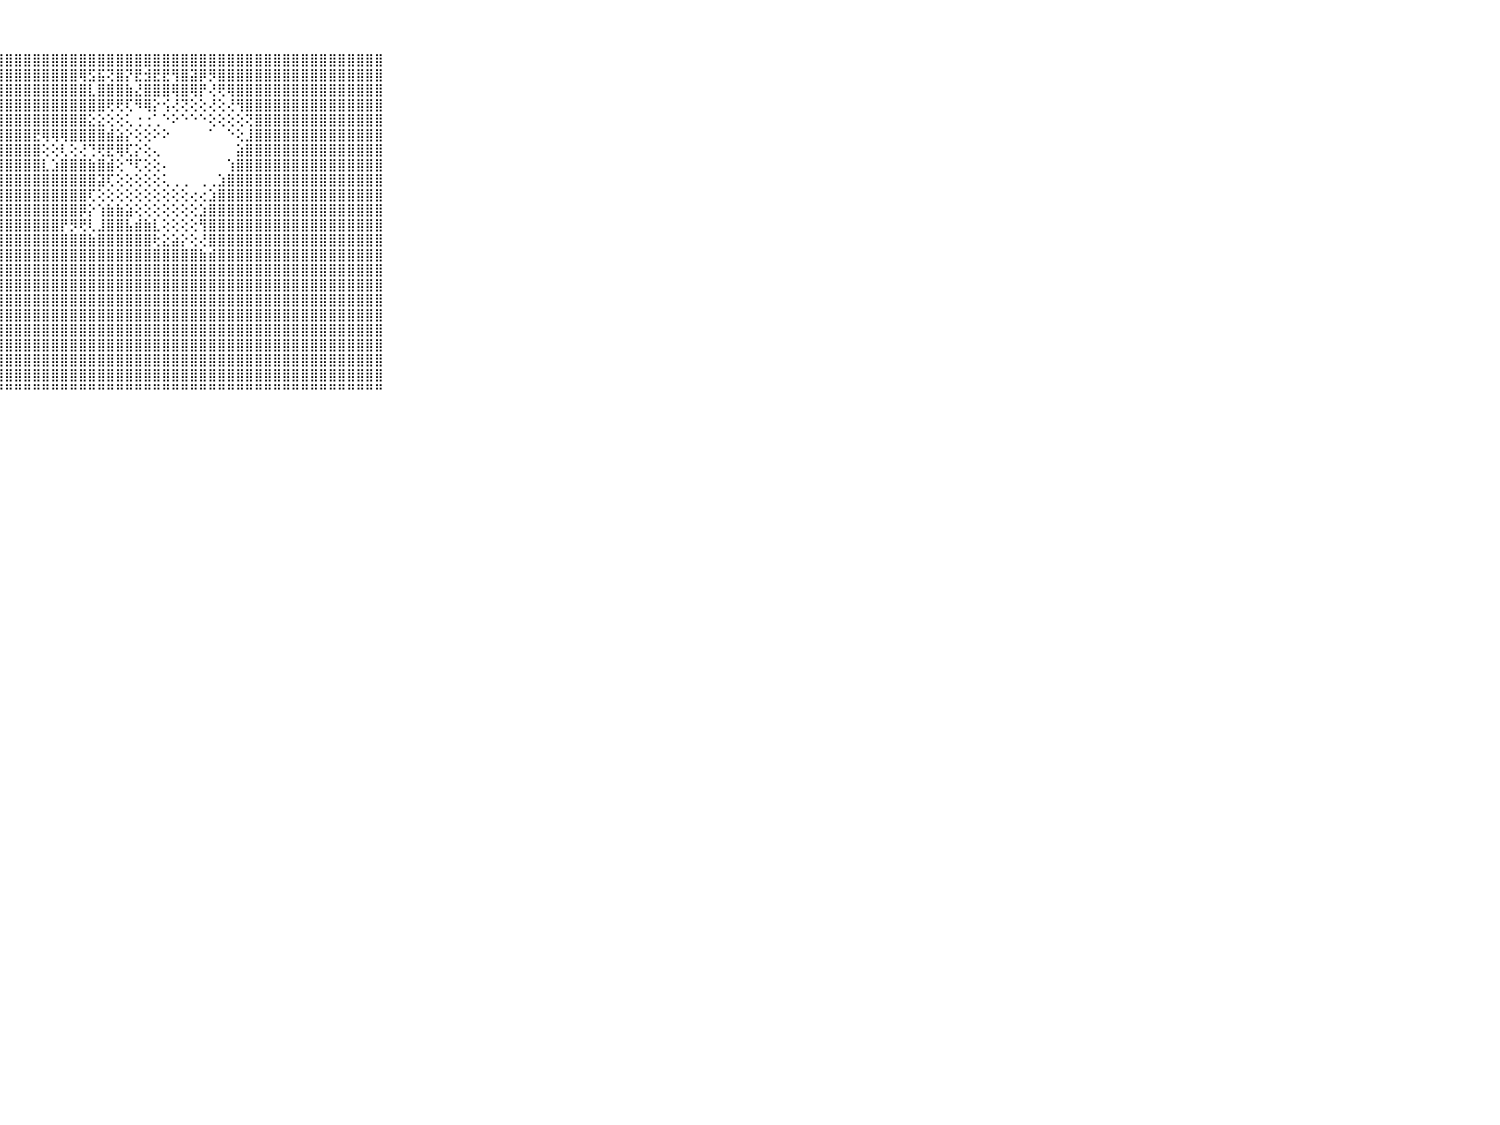

⠀⠀⠀⠀⠀⠀⠀⠀⠀⠀⠀⣿⣿⣿⣿⣿⣿⣿⣿⣿⣿⣿⣿⣿⣿⣿⣿⣿⣿⣿⣿⣿⣿⣿⣿⣿⣿⣿⣿⣿⣿⣿⣿⣿⣿⣿⣿⣿⣿⣿⣿⣿⣿⣿⣿⣿⣿⣿⣿⣿⣿⣿⣿⣿⣿⣿⣿⣿⣿⠀⠀⠀⠀⠀⠀⠀⠀⠀⠀⠀⠀
⠀⠀⠀⠀⠀⠀⠀⠀⠀⠀⠀⣿⣿⣿⣿⣿⣿⣿⣿⣿⣿⣿⣿⣿⣿⣿⣿⣿⣿⣿⣿⣿⣿⣿⣿⣿⢿⣫⣯⢝⣿⡝⣟⣺⣟⣟⢻⣿⣽⡿⡻⣿⣿⣿⣿⣿⣿⣿⣿⣿⣿⣿⣿⣿⣿⣿⣿⣿⣿⠀⠀⠀⠀⠀⠀⠀⠀⠀⠀⠀⠀
⠀⠀⠀⠀⠀⠀⠀⠀⠀⠀⠀⣿⣿⣿⣿⣿⣿⣿⣿⣿⣿⣿⣿⣿⣿⣿⣿⣿⣿⣿⣿⣿⣿⣿⣿⣿⣿⣇⣿⣿⣿⣷⣜⣿⣿⣿⢿⣿⢿⡟⢜⢟⢿⣿⣿⣿⣿⣿⣿⣿⣿⣿⣿⣿⣿⣿⣿⣿⣿⠀⠀⠀⠀⠀⠀⠀⠀⠀⠀⠀⠀
⠀⠀⠀⠀⠀⠀⠀⠀⠀⠀⠀⣿⣿⣿⣿⣿⣿⣿⣿⣿⣿⣿⣿⣿⣿⣿⣿⣿⣿⣿⣿⣿⣿⣿⣿⣿⣿⣿⣿⢟⢟⢏⠻⢿⡕⢪⢜⢝⢕⢕⢜⢕⢜⢻⣿⣿⣿⣿⣿⣿⣿⣿⣿⣿⣿⣿⣿⣿⣿⠀⠀⠀⠀⠀⠀⠀⠀⠀⠀⠀⠀
⠀⠀⠀⠀⠀⠀⠀⠀⠀⠀⠀⣿⣿⣿⣿⣿⣿⣿⣿⣿⣿⣿⣿⣿⣿⣿⣿⣿⣿⣿⣿⣿⣿⣿⣿⣿⣿⣕⣕⢕⢕⢅⢐⢐⢁⠑⠕⠑⠑⠑⢕⢕⢕⢕⢝⣿⣿⣿⣿⣿⣿⣿⣿⣿⣿⣿⣿⣿⣿⠀⠀⠀⠀⠀⠀⠀⠀⠀⠀⠀⠀
⠀⠀⠀⠀⠀⠀⠀⠀⠀⠀⠀⣿⣿⣿⣿⣿⣿⣿⣿⣿⣿⣿⣿⣿⣿⣿⣿⣿⣿⣿⣿⣟⢿⢿⢿⣿⣿⣿⣿⣾⣵⡕⢕⢕⠕⠕⠀⠀⠀⠀⠁⠀⠑⢕⣸⣿⣿⣿⣿⣿⣿⣿⣿⣿⣿⣿⣿⣿⣿⠀⠀⠀⠀⠀⠀⠀⠀⠀⠀⠀⠀
⠀⠀⠀⠀⠀⠀⠀⠀⠀⠀⠀⣿⣿⣿⣿⣿⣿⣿⣿⣿⣿⣿⣿⣿⣿⣿⣿⣿⣿⣿⣿⣿⢕⢕⢇⢕⢜⢙⢟⣟⢿⢏⡕⢕⢄⠀⠀⠀⠀⠀⠀⠀⠀⣵⣿⣿⣿⣿⣿⣿⣿⣿⣿⣿⣿⣿⣿⣿⣿⠀⠀⠀⠀⠀⠀⠀⠀⠀⠀⠀⠀
⠀⠀⠀⠀⠀⠀⠀⠀⠀⠀⠀⣿⣿⣿⣿⣿⣿⣿⣿⣿⣿⣿⣿⣿⣿⣿⣿⣿⣿⣿⣿⣿⣇⣱⣿⣿⣿⣷⣿⣾⢕⠙⢏⢕⢕⠄⠀⠀⠀⠀⠀⠀⢱⣿⣿⣿⣿⣿⣿⣿⣿⣿⣿⣿⣿⣿⣿⣿⣿⠀⠀⠀⠀⠀⠀⠀⠀⠀⠀⠀⠀
⠀⠀⠀⠀⠀⠀⠀⠀⠀⠀⠀⣿⣿⣿⣿⣿⣿⣿⣿⣿⣿⣿⣿⣿⣿⣿⣿⣿⣿⣿⣿⣿⣿⣿⣿⣿⣿⣿⣽⢏⢕⢕⢕⢕⢕⢅⢀⢀⠀⢀⢀⣱⣿⣿⣿⣿⣿⣿⣿⣿⣿⣿⣿⣿⣿⣿⣿⣿⣿⠀⠀⠀⠀⠀⠀⠀⠀⠀⠀⠀⠀
⠀⠀⠀⠀⠀⠀⠀⠀⠀⠀⠀⣿⣿⣿⣿⣿⣿⣿⣿⣿⣿⣿⣿⣿⣿⣿⣿⣿⣿⣿⣿⣿⣿⣿⣿⣿⣿⢏⢕⢕⢕⢕⢕⢕⢕⢕⢕⢕⢔⢔⣱⣿⣿⣿⣿⣿⣿⣿⣿⣿⣿⣿⣿⣿⣿⣿⣿⣿⣿⠀⠀⠀⠀⠀⠀⠀⠀⠀⠀⠀⠀
⠀⠀⠀⠀⠀⠀⠀⠀⠀⠀⠀⣿⣿⣿⣿⣿⣿⣿⣿⣿⣿⣿⣿⣿⣿⣿⣿⣿⣿⣿⣿⣿⣿⣿⣿⣿⡿⡕⢱⣷⣷⣵⢕⢕⢕⢕⢕⢕⢕⣱⣿⣿⣿⣿⣿⣿⣿⣿⣿⣿⣿⣿⣿⣿⣿⣿⣿⣿⣿⠀⠀⠀⠀⠀⠀⠀⠀⠀⠀⠀⠀
⠀⠀⠀⠀⠀⠀⠀⠀⠀⠀⠀⣿⣿⣿⣿⣿⣿⣿⣿⣿⣿⣿⣿⣿⣿⣿⣿⣿⣿⣿⣿⣿⣿⣿⡟⡻⢟⢇⣸⣿⣿⣧⣾⣷⣇⢕⢕⢕⢕⢻⣿⣿⣿⣿⣿⣿⣿⣿⣿⣿⣿⣿⣿⣿⣿⣿⣿⣿⣿⠀⠀⠀⠀⠀⠀⠀⠀⠀⠀⠀⠀
⠀⠀⠀⠀⠀⠀⠀⠀⠀⠀⠀⣿⣿⣿⣿⣿⣿⣿⣿⣿⣿⣿⣿⣿⣿⣿⣿⣿⣿⣿⣿⣿⣿⣿⣿⣿⣿⣷⣿⣿⣿⣿⣿⣿⢗⣕⣵⡕⢕⢜⣿⣿⣿⣿⣿⣿⣿⣿⣿⣿⣿⣿⣿⣿⣿⣿⣿⣿⣿⠀⠀⠀⠀⠀⠀⠀⠀⠀⠀⠀⠀
⠀⠀⠀⠀⠀⠀⠀⠀⠀⠀⠀⣿⣿⣿⣿⣿⣿⣿⣿⣿⣿⣿⣿⣿⣿⣿⣿⣿⣿⣿⣿⣿⣿⣿⣿⣿⣿⣿⣿⣿⣿⣿⣿⣿⣿⣿⣿⣿⣿⣷⣾⣿⣿⣿⣿⣿⣿⣿⣿⣿⣿⣿⣿⣿⣿⣿⣿⣿⣿⠀⠀⠀⠀⠀⠀⠀⠀⠀⠀⠀⠀
⠀⠀⠀⠀⠀⠀⠀⠀⠀⠀⠀⣿⣿⣿⣿⣿⣿⣿⣿⣿⣿⣿⣿⣿⣿⣿⣿⣿⣿⣿⣿⣿⣿⣿⣿⣿⣿⣿⣿⣿⣿⣿⣿⣿⣿⣿⣿⣿⣿⣿⣿⣿⣿⣿⣿⣿⣿⣿⣿⣿⣿⣿⣿⣿⣿⣿⣿⣿⣿⠀⠀⠀⠀⠀⠀⠀⠀⠀⠀⠀⠀
⠀⠀⠀⠀⠀⠀⠀⠀⠀⠀⠀⣿⣿⣿⣿⣿⣿⣿⣿⣿⣿⣿⣿⣿⣿⣿⣿⣿⣿⣿⣿⣿⣿⣿⣿⣿⣿⣿⣿⣿⣿⣿⣿⣿⣿⣿⣿⣿⣿⣿⣿⣿⣿⣿⣿⣿⣿⣿⣿⣿⣿⣿⣿⣿⣿⣿⣿⣿⣿⠀⠀⠀⠀⠀⠀⠀⠀⠀⠀⠀⠀
⠀⠀⠀⠀⠀⠀⠀⠀⠀⠀⠀⣿⣿⣿⣿⣿⣿⣿⣿⣿⣿⣿⣿⣿⣿⣿⣿⣿⣿⣿⣿⣿⣿⣿⣿⣿⣿⣿⣿⣿⣿⣿⣿⣿⣿⣿⣿⣿⣿⣿⣿⣿⣿⣿⣿⣿⣿⣿⣿⣿⣿⣿⣿⣿⣿⣿⣿⣿⣿⠀⠀⠀⠀⠀⠀⠀⠀⠀⠀⠀⠀
⠀⠀⠀⠀⠀⠀⠀⠀⠀⠀⠀⣿⣿⣿⣿⣿⣿⣿⣿⣿⣿⣿⣿⣿⣿⣿⣿⣿⣿⣿⣿⣿⣿⣿⣿⣿⣿⣿⣿⣿⣿⣿⣿⣿⣿⣿⣿⣿⣿⣿⣿⣿⣿⣿⣿⣿⣿⣿⣿⣿⣿⣿⣿⣿⣿⣿⣿⣿⣿⠀⠀⠀⠀⠀⠀⠀⠀⠀⠀⠀⠀
⠀⠀⠀⠀⠀⠀⠀⠀⠀⠀⠀⣿⣿⣿⣿⣿⣿⣿⣿⣿⣿⣿⣿⣿⣿⣿⣿⣿⣿⣿⣿⣿⣿⣿⣿⣿⣿⣿⣿⣿⣿⣿⣿⣿⣿⣿⣿⣿⣿⣿⣿⣿⣿⣿⣿⣿⣿⣿⣿⣿⣿⣿⣿⣿⣿⣿⣿⣿⣿⠀⠀⠀⠀⠀⠀⠀⠀⠀⠀⠀⠀
⠀⠀⠀⠀⠀⠀⠀⠀⠀⠀⠀⣿⣿⣿⣿⣿⣿⣿⣿⣿⣿⣿⣿⣿⣿⣿⣿⣿⣿⣿⣿⣿⣿⣿⣿⣿⣿⣿⣿⣿⣿⣿⣿⣿⣿⣿⣿⣿⣿⣿⣿⣿⣿⣿⣿⣿⣿⣿⣿⣿⣿⣿⣿⣿⣿⣿⣿⣿⣿⠀⠀⠀⠀⠀⠀⠀⠀⠀⠀⠀⠀
⠀⠀⠀⠀⠀⠀⠀⠀⠀⠀⠀⣿⣿⣿⣿⣿⣿⣿⣿⣿⣿⣿⣿⣿⣿⣿⣿⣿⣿⣿⣿⣿⣿⣿⣿⣿⣿⣿⣿⣿⣿⣿⣿⣿⣿⣿⣿⣿⣿⣿⣿⣿⣿⣿⣿⣿⣿⣿⣿⣿⣿⣿⣿⣿⣿⣿⣿⣿⣿⠀⠀⠀⠀⠀⠀⠀⠀⠀⠀⠀⠀
⠀⠀⠀⠀⠀⠀⠀⠀⠀⠀⠀⣿⣿⣿⣿⣿⣿⣿⣿⣿⣿⣿⣿⣿⣿⣿⣿⣿⣿⣿⣿⣿⣿⣿⣿⣿⣿⣿⣿⣿⣿⣿⣿⣿⣿⣿⣿⣿⣿⣿⣿⣿⣿⣿⣿⣿⣿⣿⣿⣿⣿⣿⣿⣿⣿⣿⣿⣿⣿⠀⠀⠀⠀⠀⠀⠀⠀⠀⠀⠀⠀
⠀⠀⠀⠀⠀⠀⠀⠀⠀⠀⠀⠛⠛⠛⠛⠛⠛⠛⠛⠛⠛⠛⠛⠛⠛⠛⠛⠛⠛⠛⠛⠛⠛⠛⠛⠛⠛⠛⠛⠛⠛⠛⠛⠛⠛⠛⠛⠛⠛⠛⠛⠛⠛⠛⠛⠛⠛⠛⠛⠛⠛⠛⠛⠛⠛⠛⠛⠛⠛⠀⠀⠀⠀⠀⠀⠀⠀⠀⠀⠀⠀